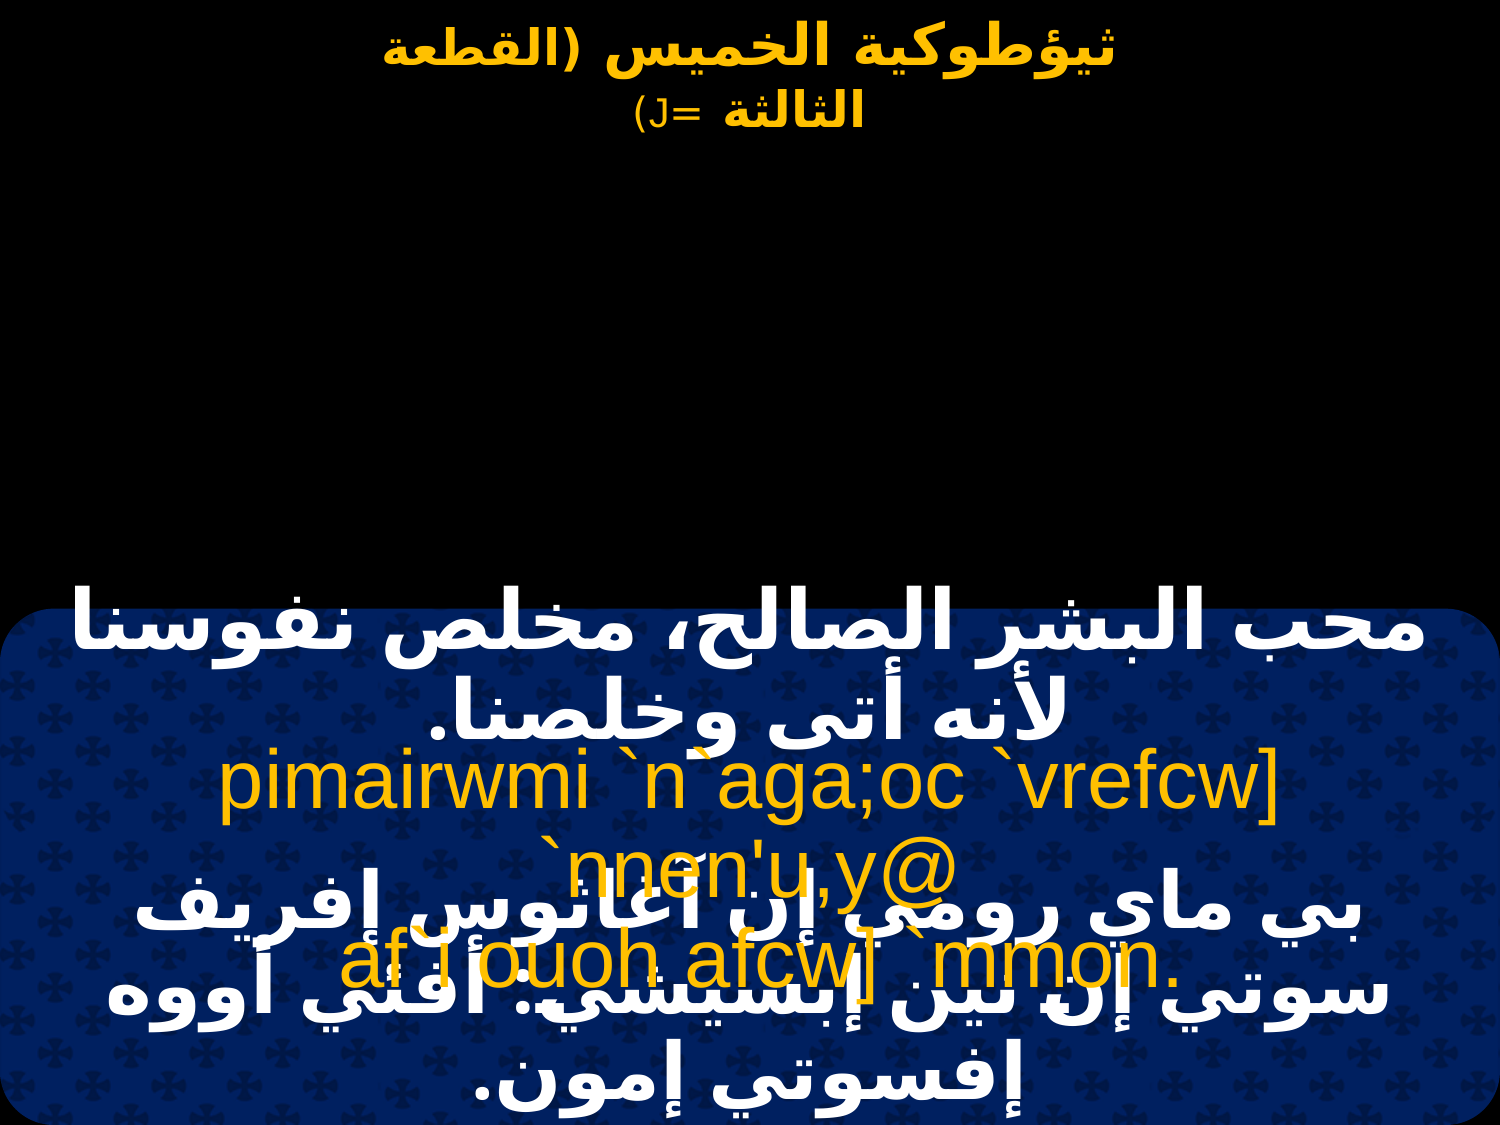

محب البشر الصالح، مخلص نفوسنا لأنه أتى وخلصنا.
pimairwmi `n`aga;oc `vrefcw] `nnen'u,y@
 af`i ouoh afcw] `mmon.
بي ماي رومي إن آغاثوس إفريف سوتي إن نين إبسيشي: أفئي أووه إفسوتي إمون.